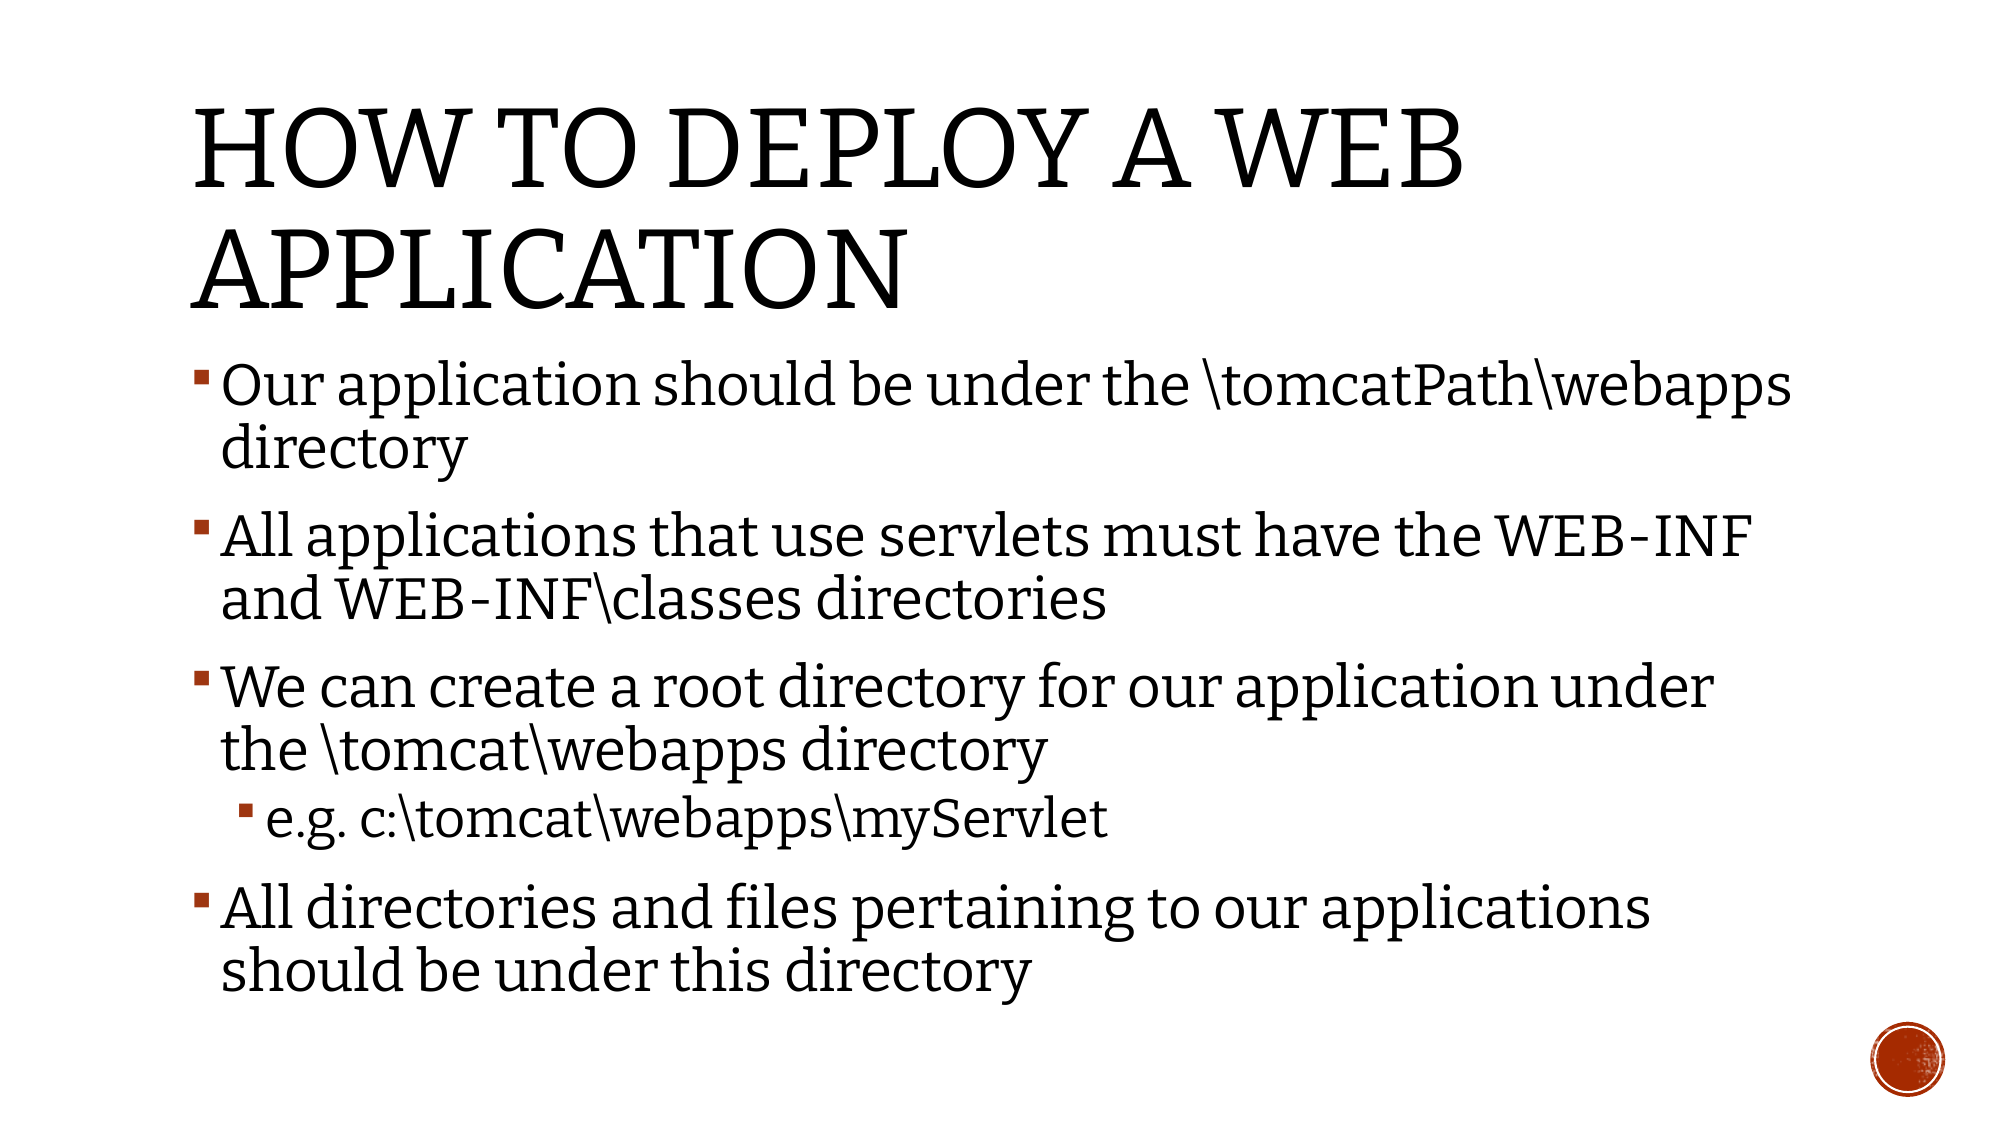

# How to Deploy a Web Application
Our application should be under the \tomcatPath\webapps directory
All applications that use servlets must have the WEB-INF and WEB-INF\classes directories
We can create a root directory for our application under the \tomcat\webapps directory
e.g. c:\tomcat\webapps\myServlet
All directories and files pertaining to our applications should be under this directory